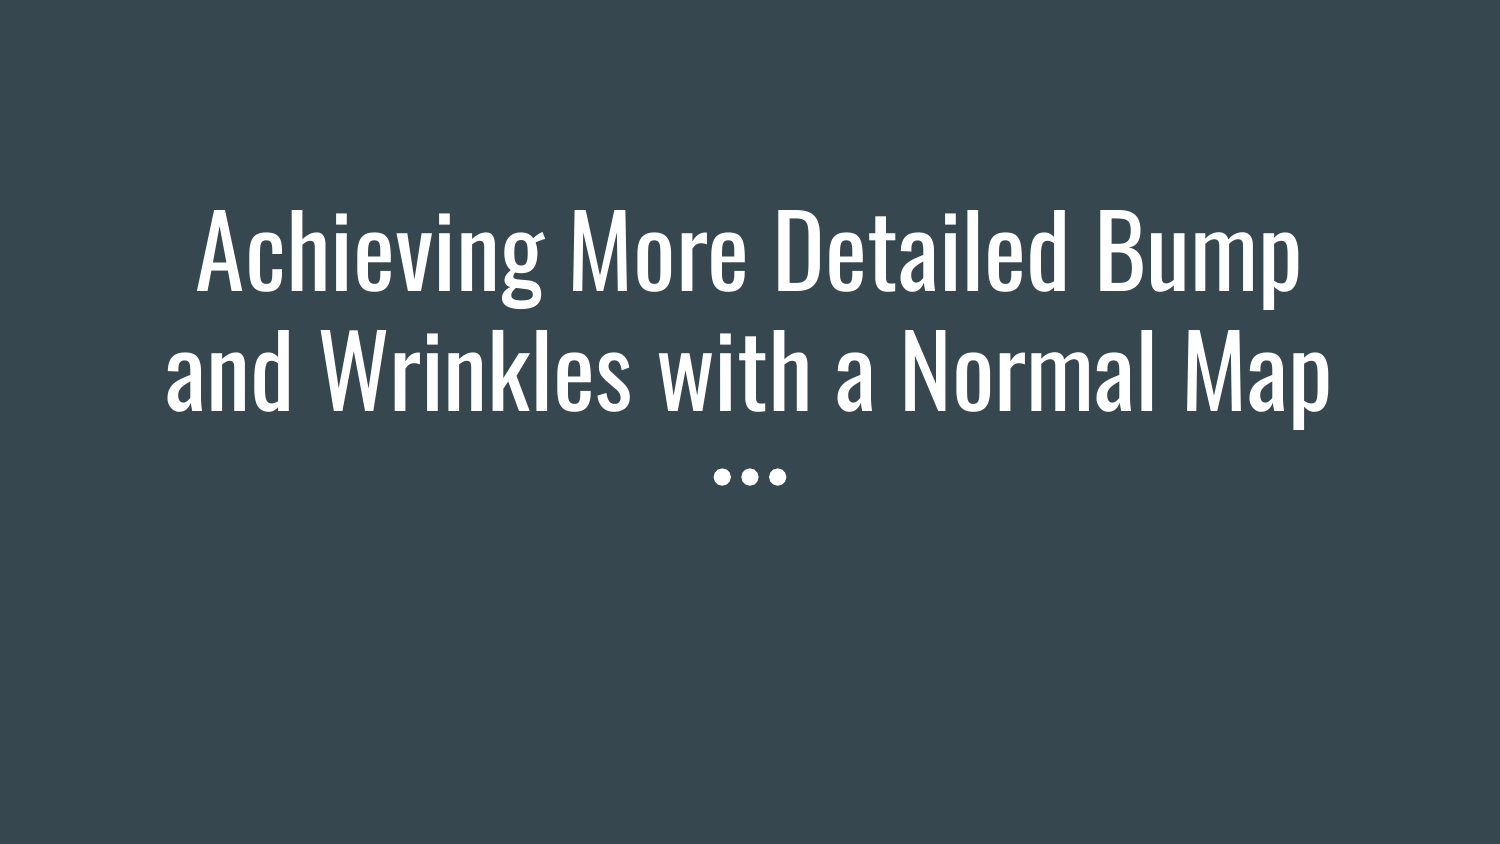

# Achieving More Detailed Bump and Wrinkles with a Normal Map